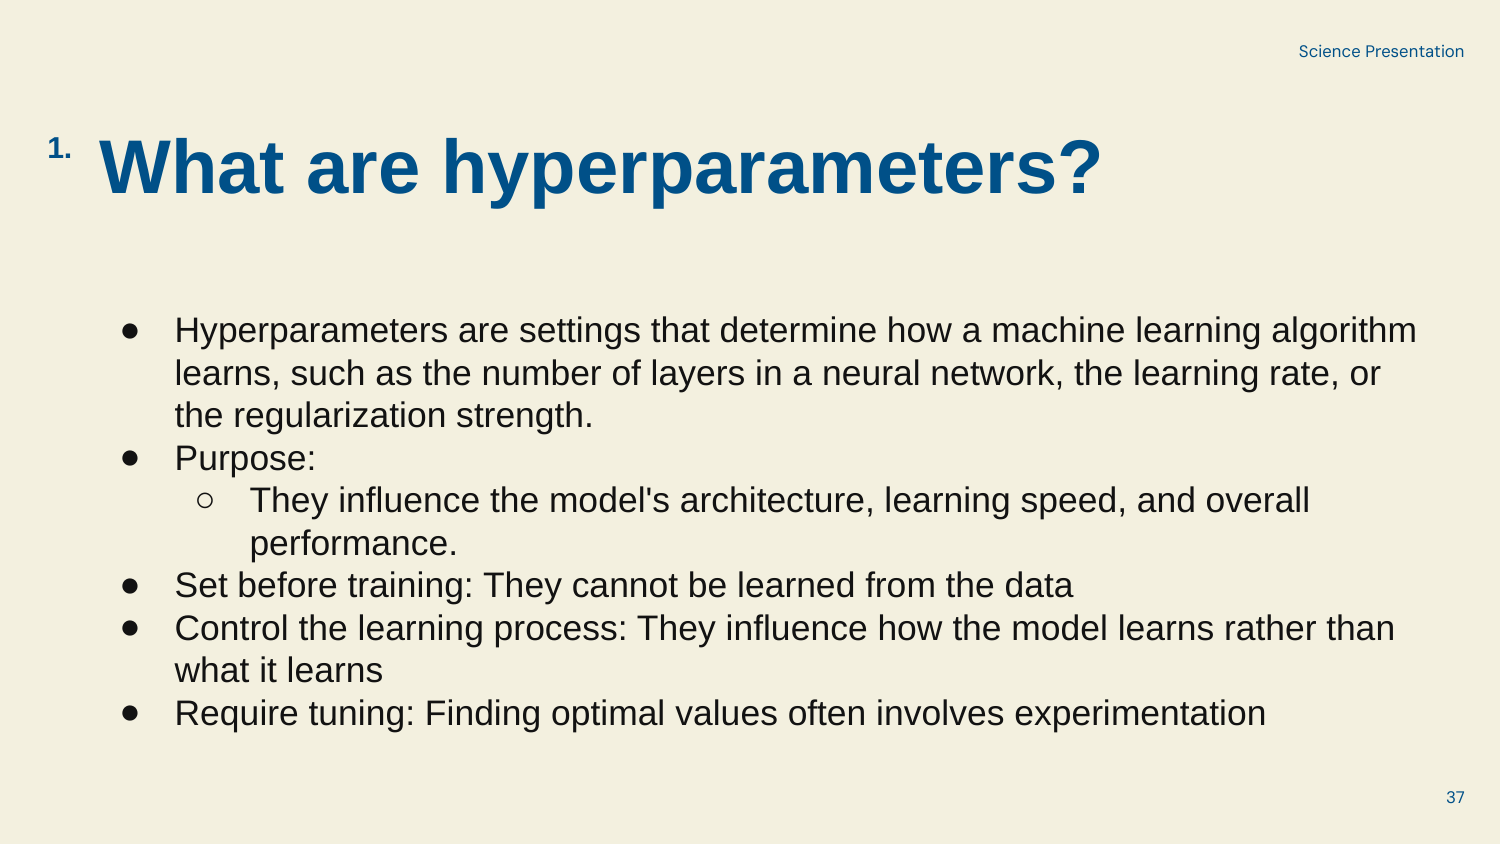

Science Presentation
1.
What are hyperparameters?
Hyperparameters are settings that determine how a machine learning algorithm learns, such as the number of layers in a neural network, the learning rate, or the regularization strength.
Purpose:
They influence the model's architecture, learning speed, and overall performance.
Set before training: They cannot be learned from the data
Control the learning process: They influence how the model learns rather than what it learns
Require tuning: Finding optimal values often involves experimentation
37